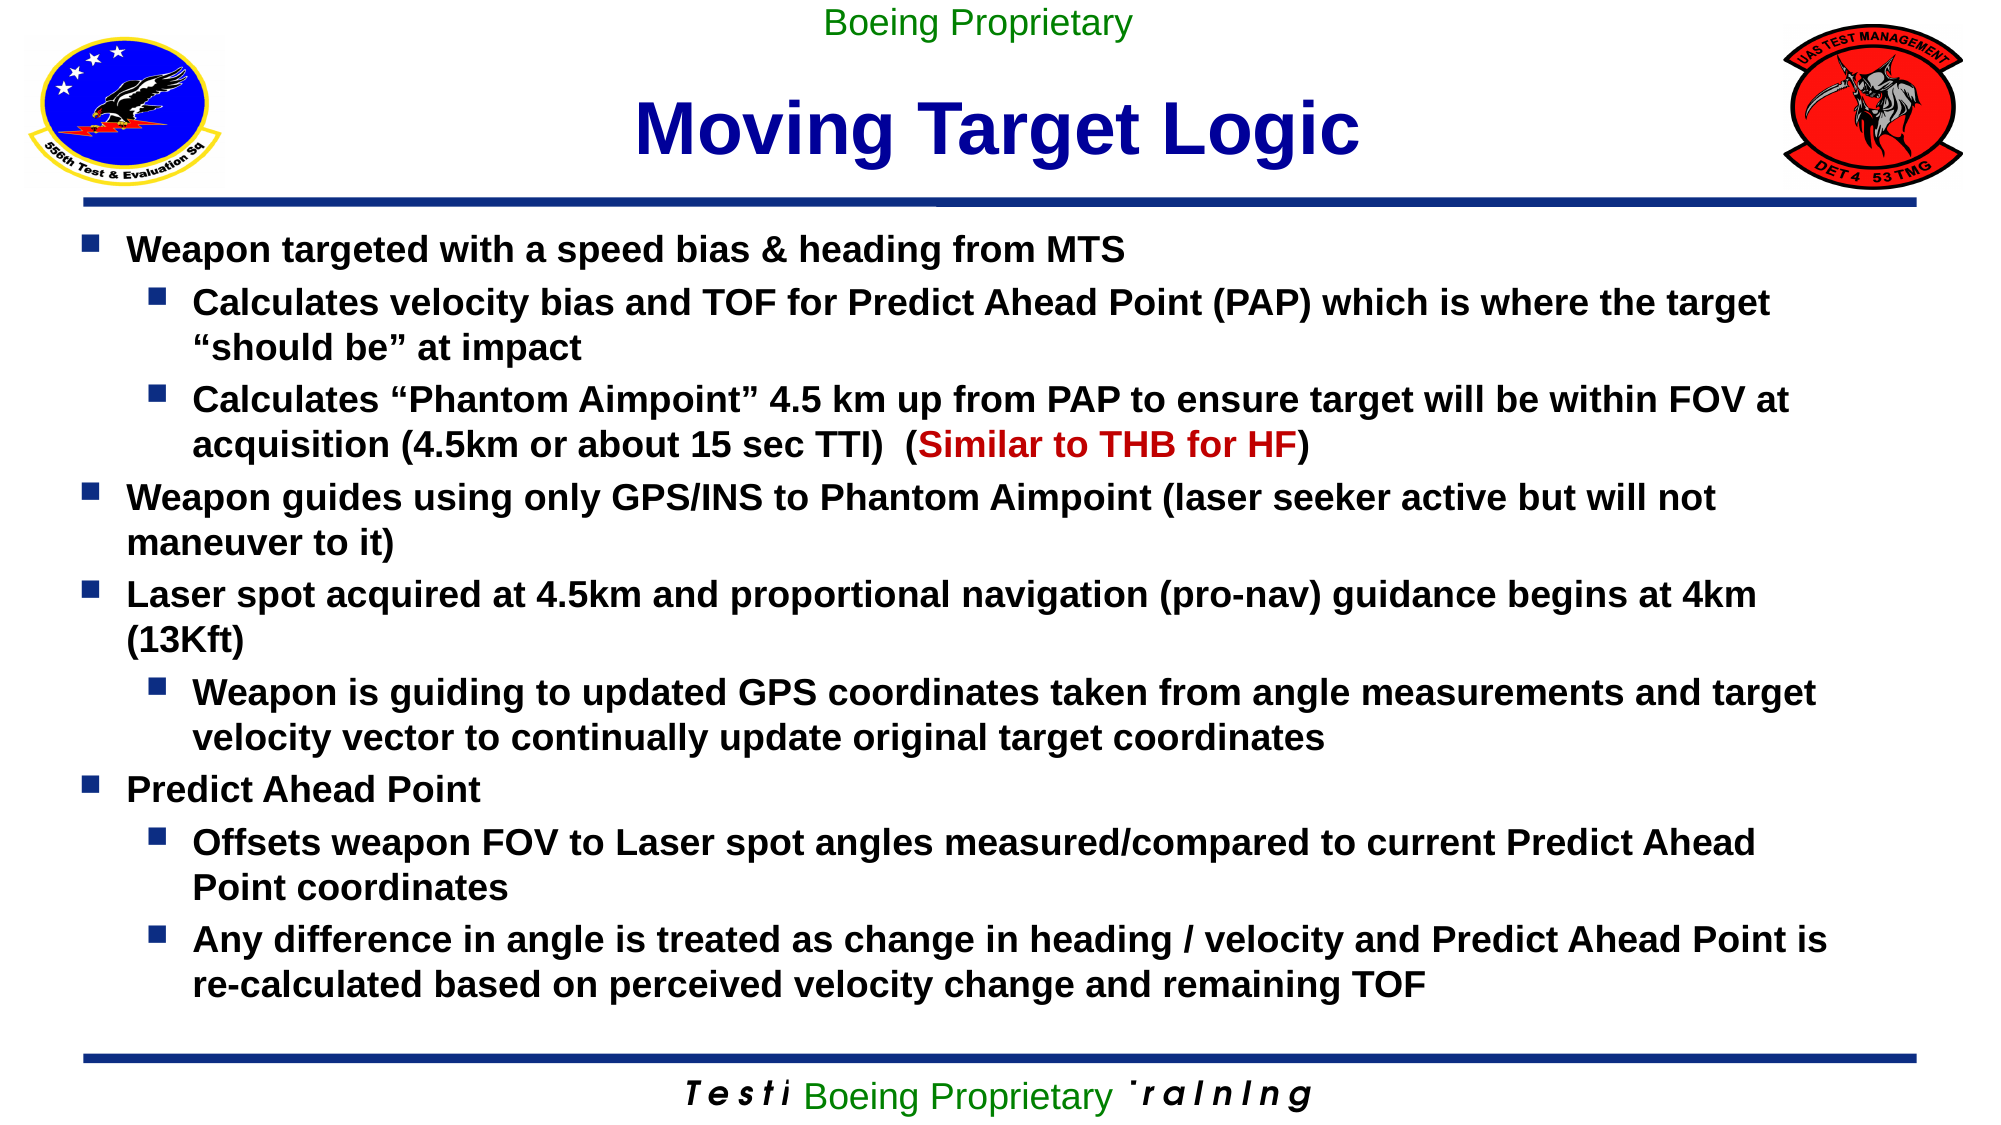

Boeing Proprietary
# Moving Target Logic
Weapon targeted with a speed bias & heading from MTS
Calculates velocity bias and TOF for Predict Ahead Point (PAP) which is where the target “should be” at impact
Calculates “Phantom Aimpoint” 4.5 km up from PAP to ensure target will be within FOV at acquisition (4.5km or about 15 sec TTI)  (Similar to THB for HF)
Weapon guides using only GPS/INS to Phantom Aimpoint (laser seeker active but will not maneuver to it)
Laser spot acquired at 4.5km and proportional navigation (pro-nav) guidance begins at 4km (13Kft)
Weapon is guiding to updated GPS coordinates taken from angle measurements and target velocity vector to continually update original target coordinates
Predict Ahead Point
Offsets weapon FOV to Laser spot angles measured/compared to current Predict Ahead Point coordinates
Any difference in angle is treated as change in heading / velocity and Predict Ahead Point is re-calculated based on perceived velocity change and remaining TOF
Boeing Proprietary